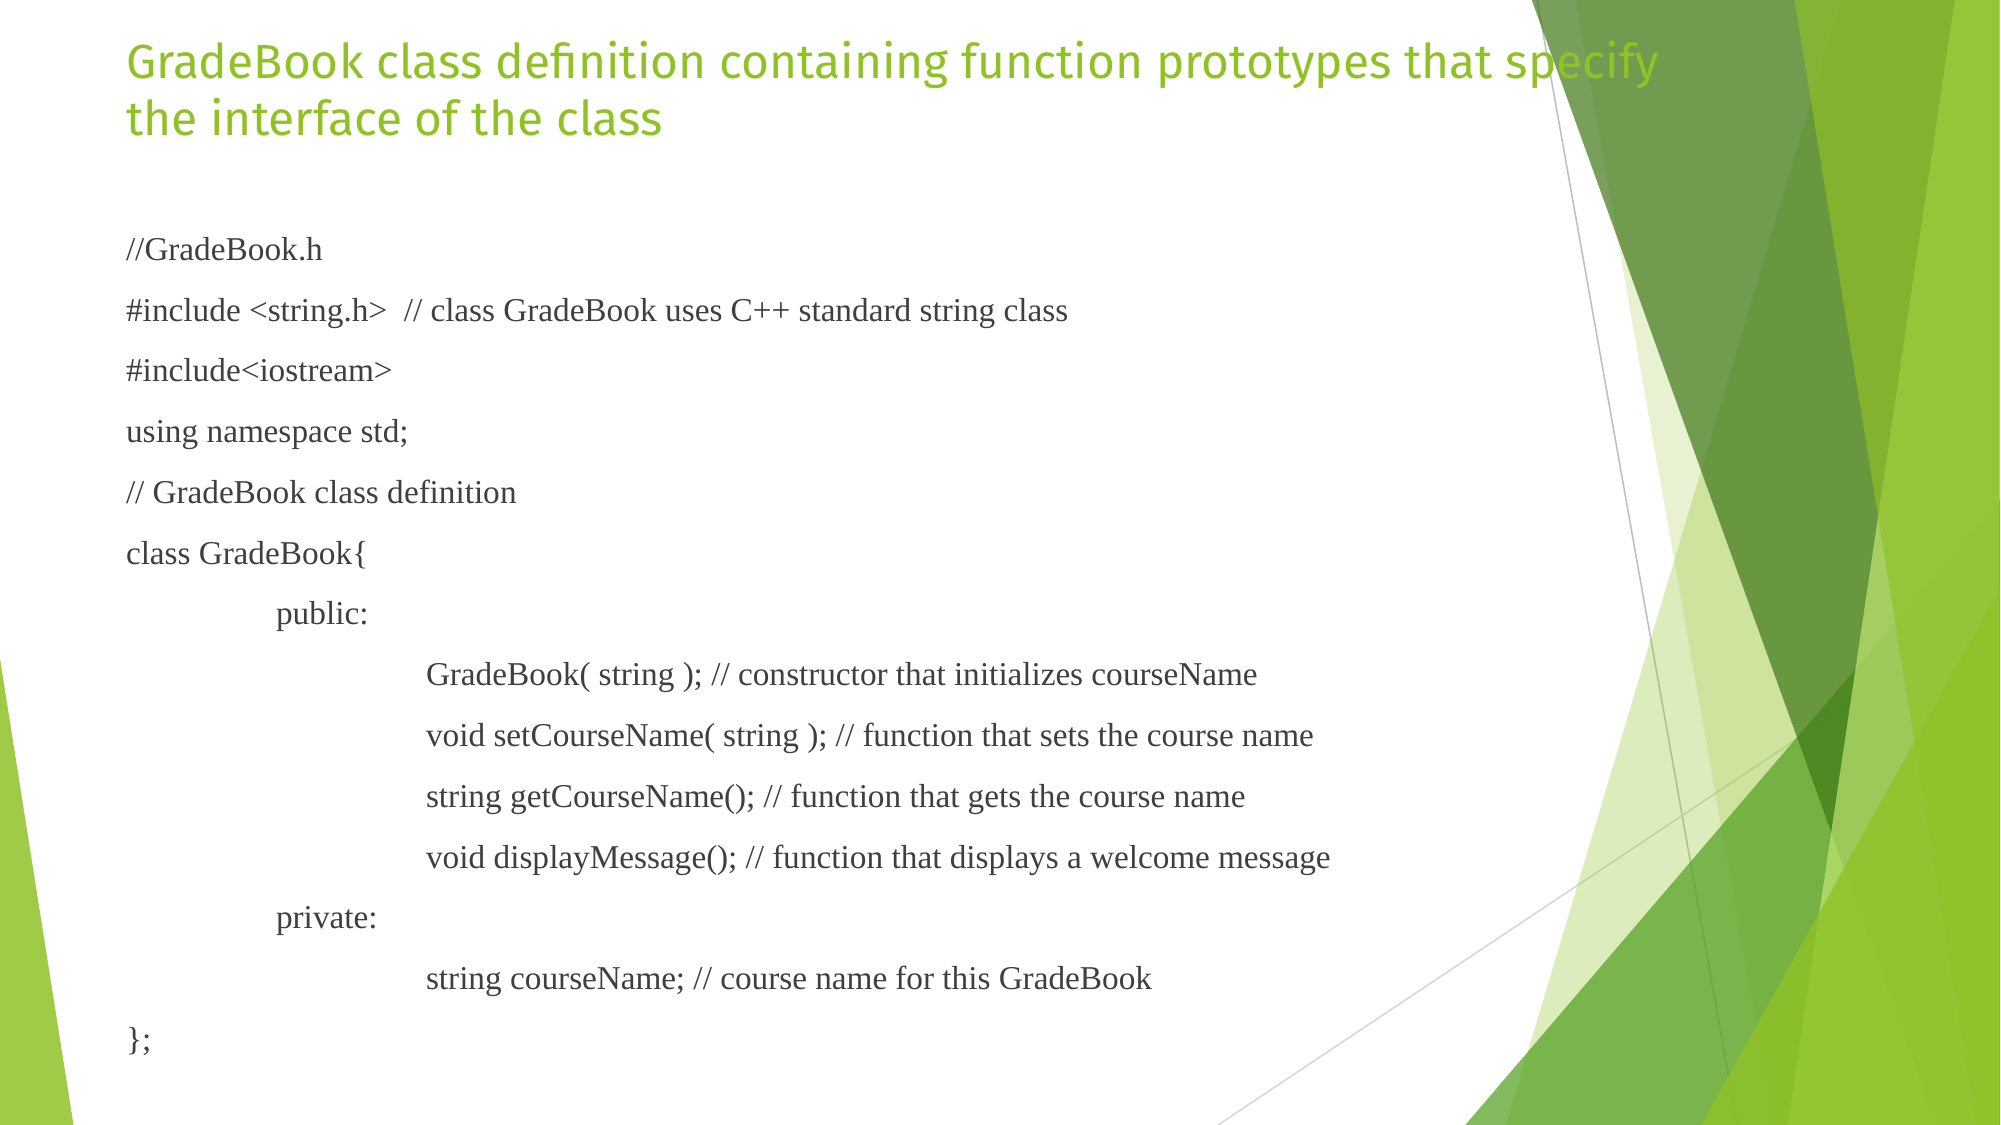

# GradeBook class definition containing function prototypes that specify the interface of the class
//GradeBook.h
#include <string.h>  // class GradeBook uses C++ standard string class
#include<iostream>
using namespace std;
// GradeBook class definition
class GradeBook{
	public:
		GradeBook( string ); // constructor that initializes courseName
		void setCourseName( string ); // function that sets the course name
		string getCourseName(); // function that gets the course name
		void displayMessage(); // function that displays a welcome message
	private:
		string courseName; // course name for this GradeBook
};